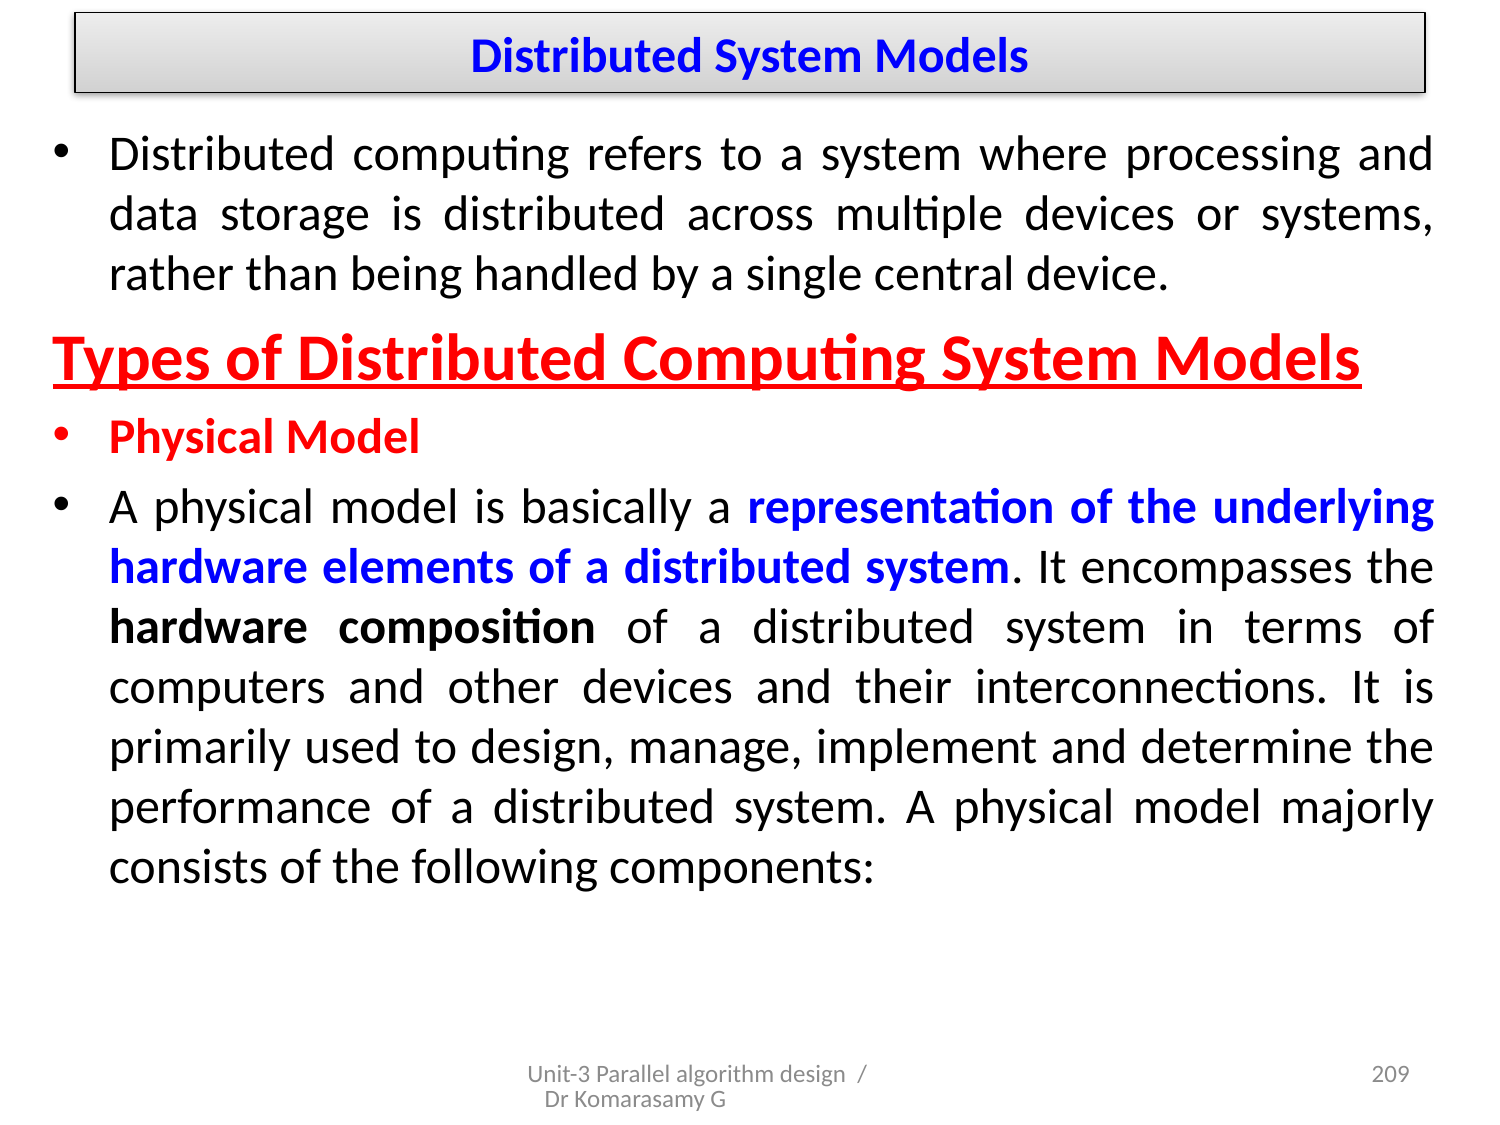

# Distributed System Models
Distributed computing refers to a system where processing and data storage is distributed across multiple devices or systems, rather than being handled by a single central device.
Types of Distributed Computing System Models
Physical Model
A physical model is basically a representation of the underlying hardware elements of a distributed system. It encompasses the hardware composition of a distributed system in terms of computers and other devices and their interconnections. It is primarily used to design, manage, implement and determine the performance of a distributed system. A physical model majorly consists of the following components:

Unit-3 Parallel algorithm design  /                     Dr Komarasamy G
209